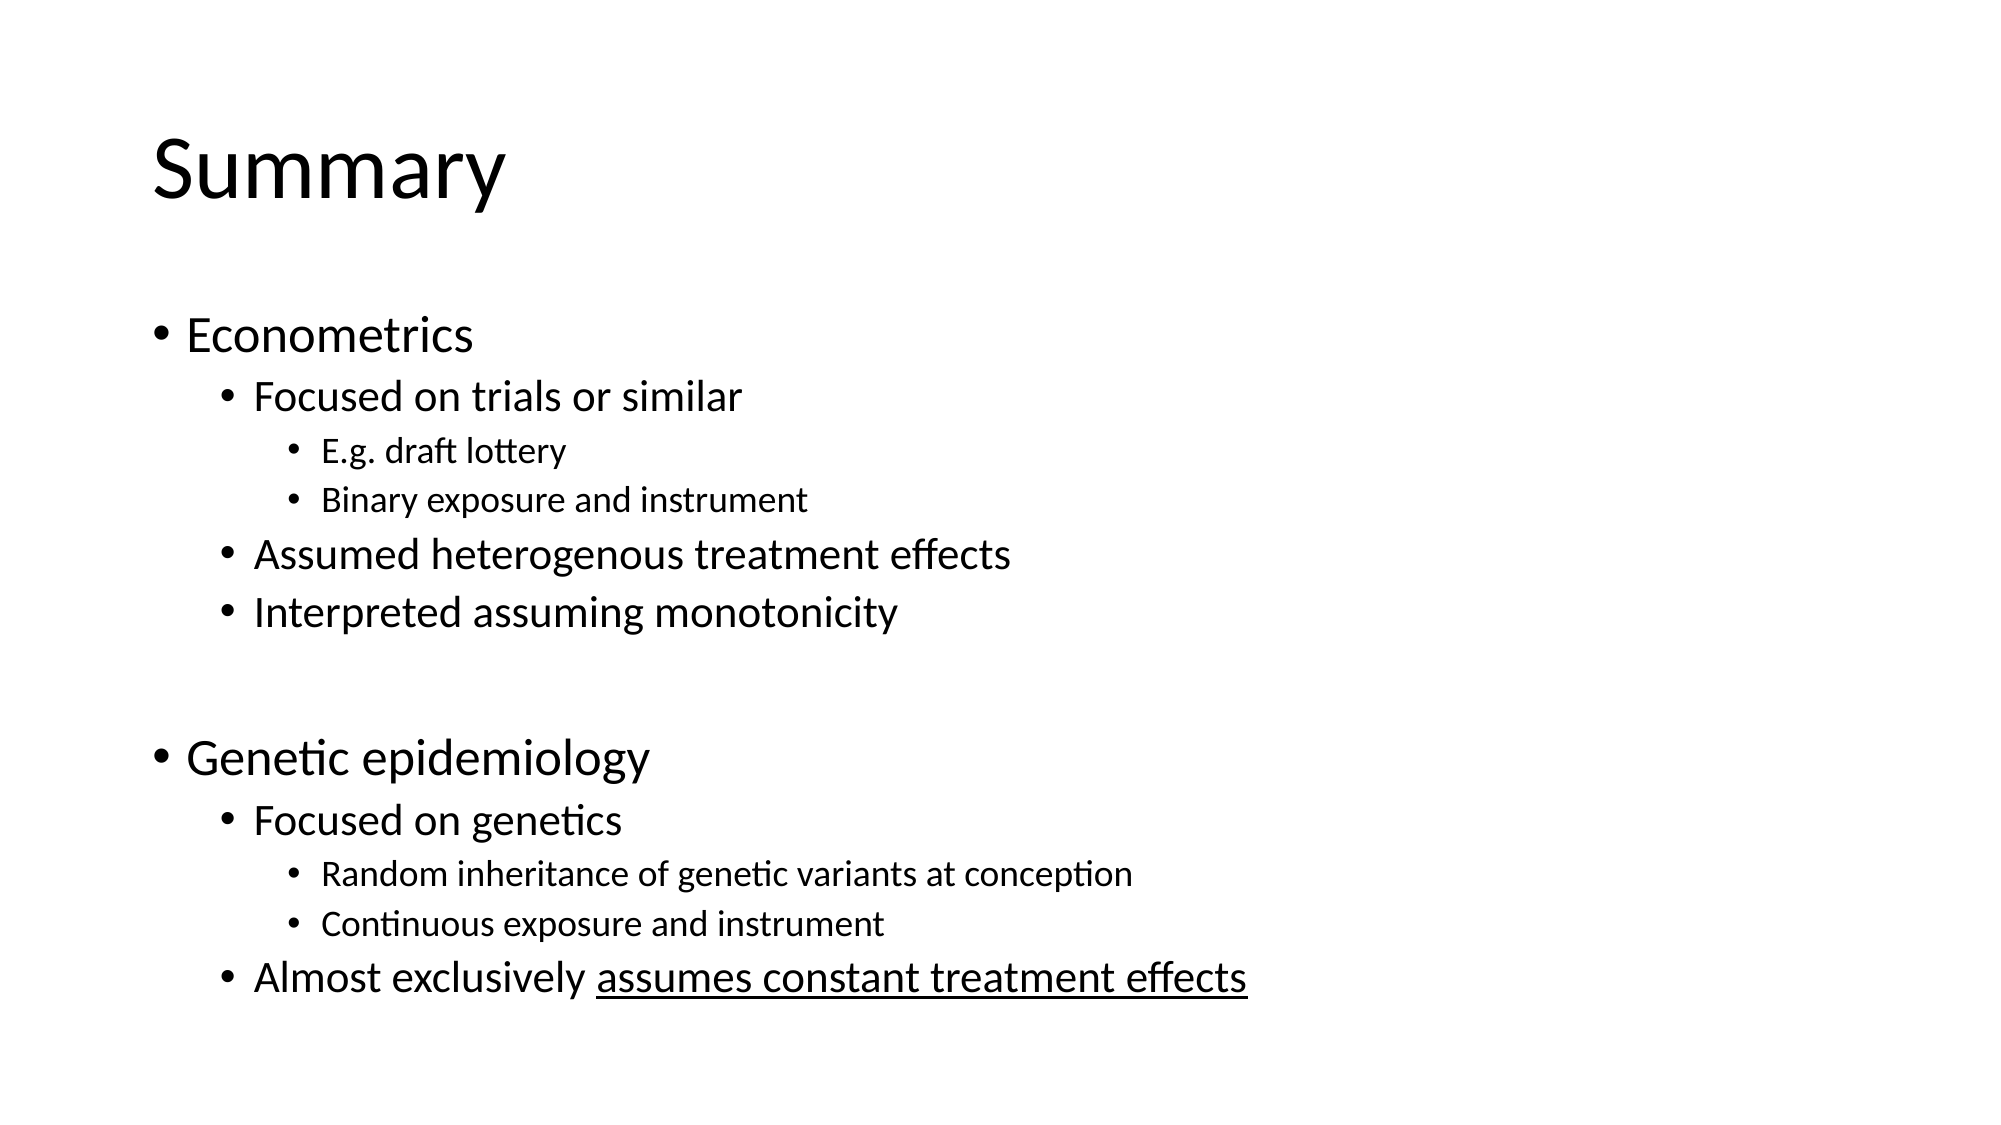

# Summary
Econometrics
Focused on trials or similar
E.g. draft lottery
Binary exposure and instrument
Assumed heterogenous treatment effects
Interpreted assuming monotonicity

Genetic epidemiology
Focused on genetics
Random inheritance of genetic variants at conception
Continuous exposure and instrument
Almost exclusively assumes constant treatment effects